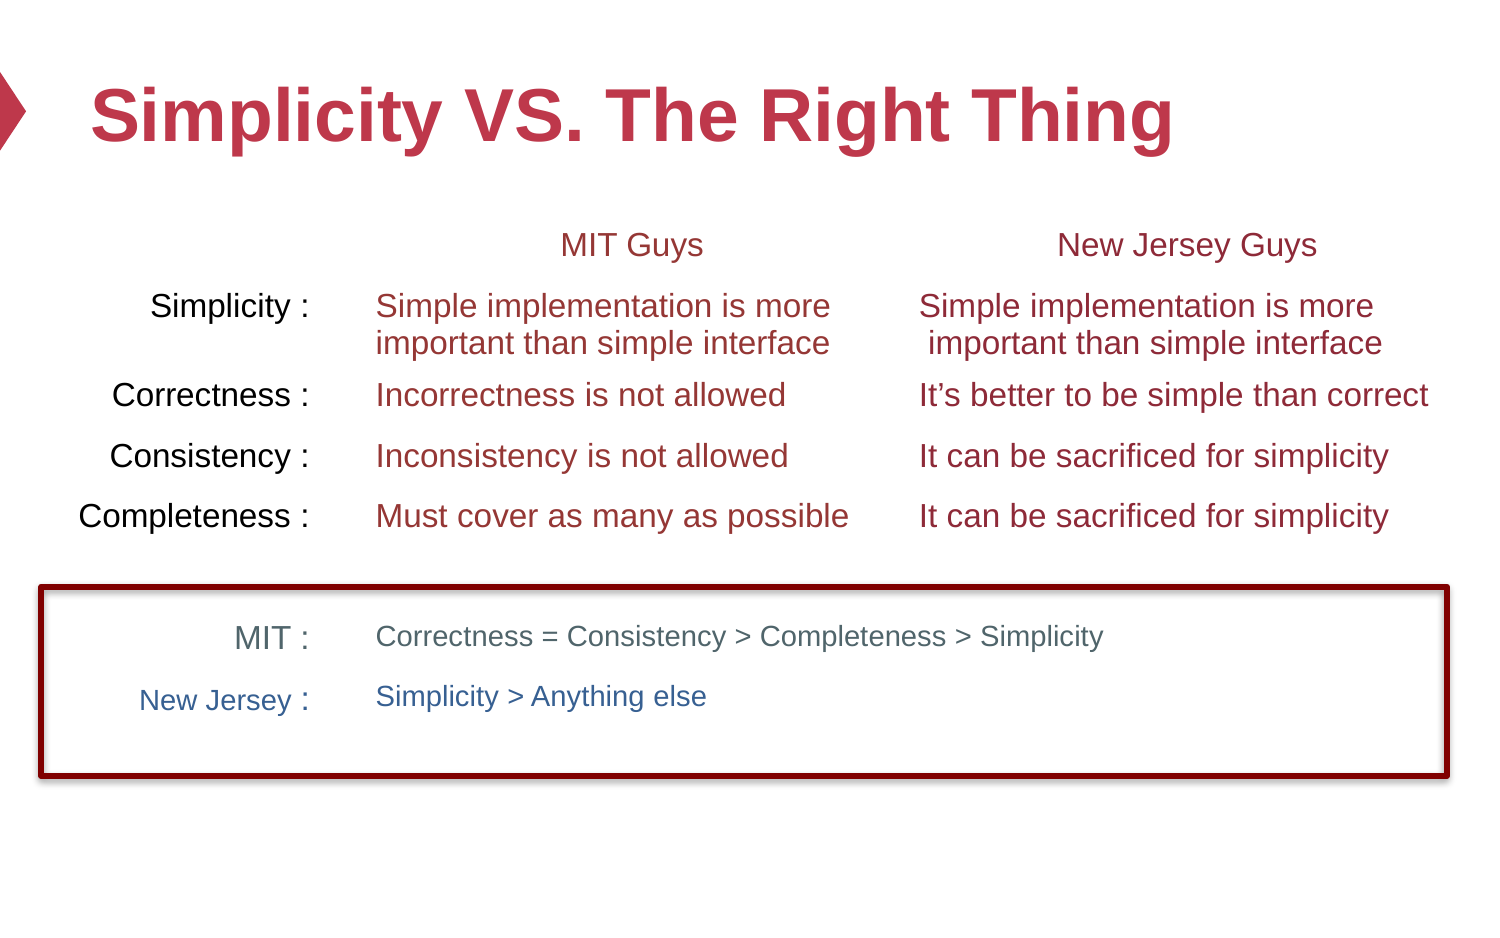

# Simplicity VS. The Right Thing
|  |  | MIT Guys | New Jersey Guys |
| --- | --- | --- | --- |
| Simplicity : |  | Simple implementation is more important than simple interface | Simple implementation is more important than simple interface |
| Correctness : |  | Incorrectness is not allowed | It’s better to be simple than correct |
| Consistency : |  | Inconsistency is not allowed | It can be sacrificed for simplicity |
| Completeness : |  | Must cover as many as possible | It can be sacrificed for simplicity |
|  |  |  |  |
| MIT : |  | Correctness = Consistency > Completeness > Simplicity |  |
| New Jersey : |  | Simplicity > Anything else |  |